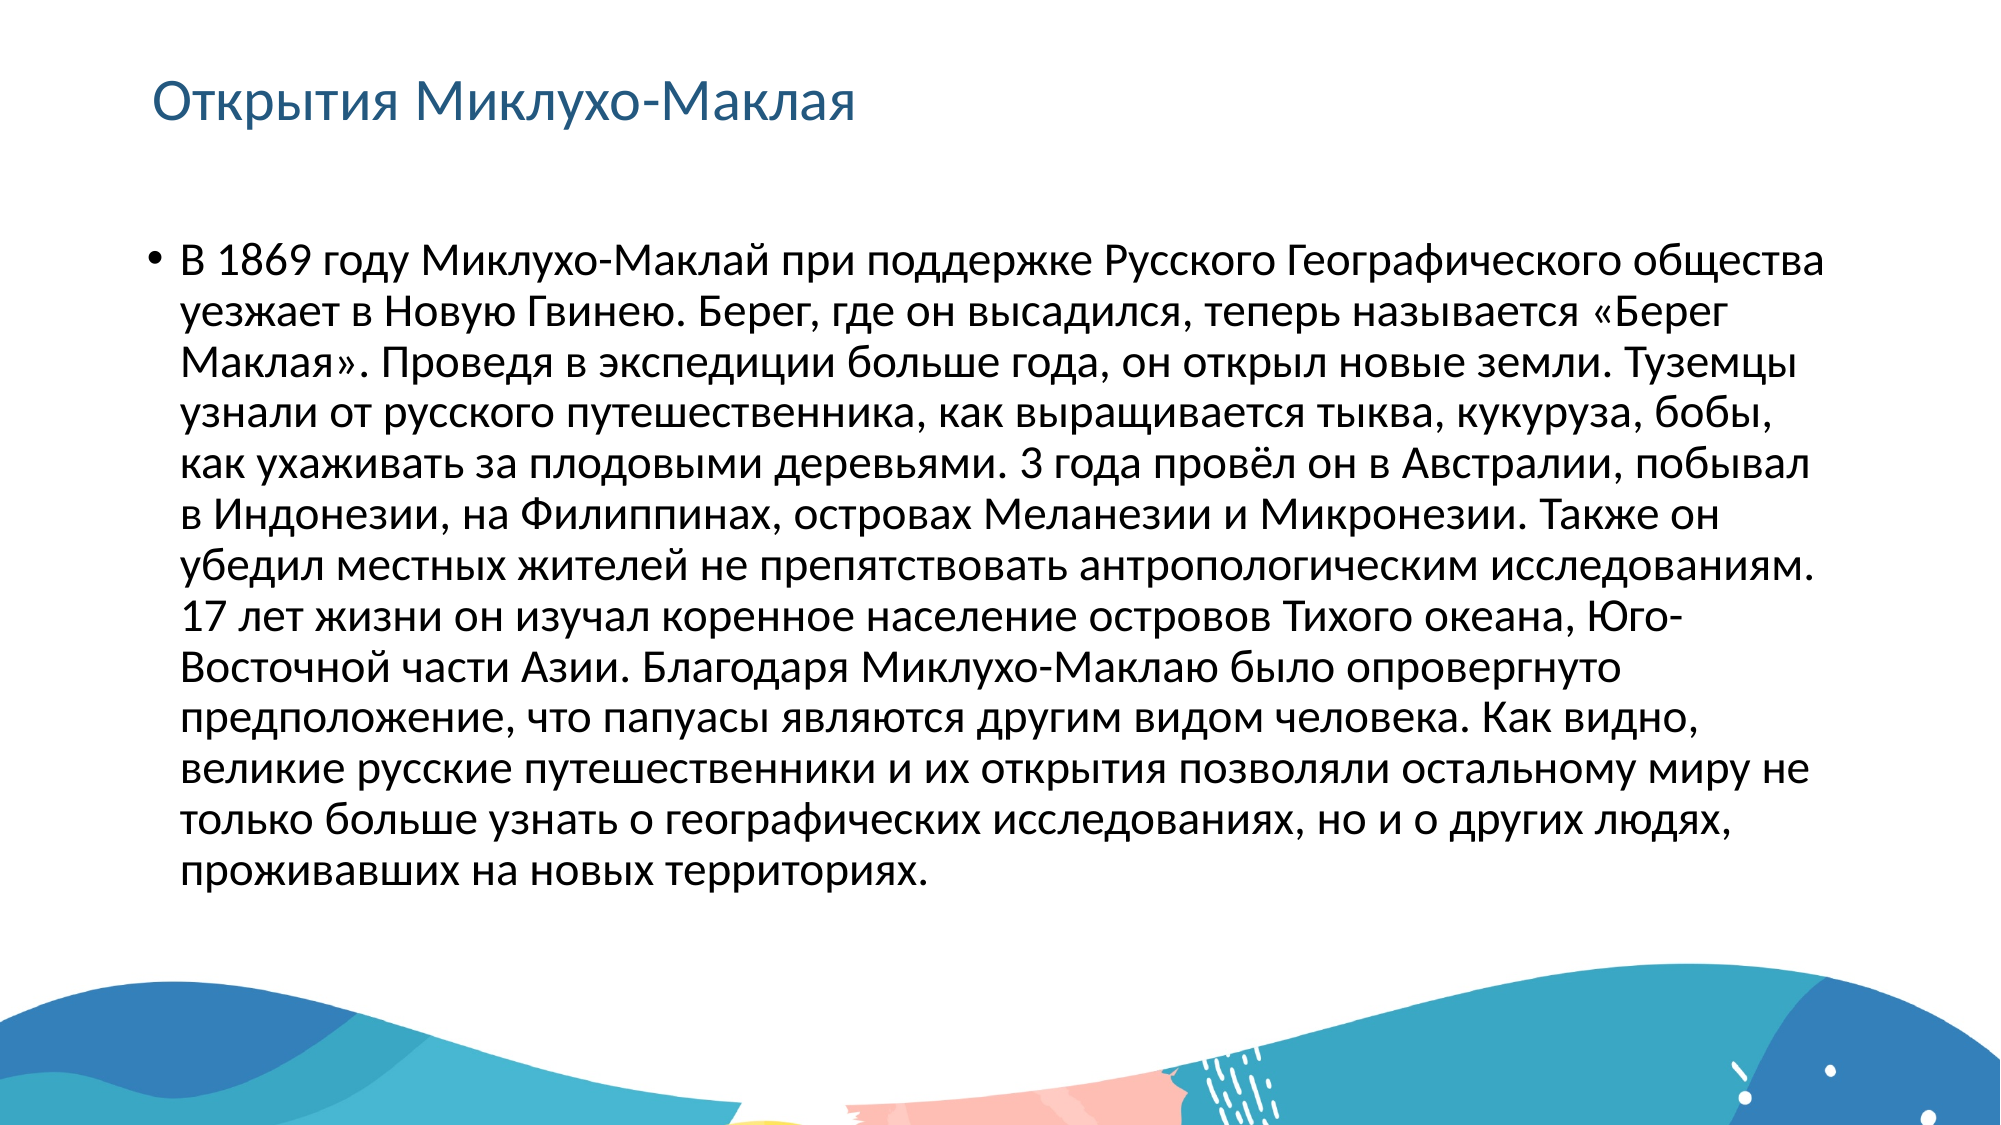

# Открытия Миклухо-Маклая
В 1869 году Миклухо-Маклай при поддержке Русского Географического общества уезжает в Новую Гвинею. Берег, где он высадился, теперь называется «Берег Маклая». Проведя в экспедиции больше года, он открыл новые земли. Туземцы узнали от русского путешественника, как выращивается тыква, кукуруза, бобы, как ухаживать за плодовыми деревьями. 3 года провёл он в Австралии, побывал в Индонезии, на Филиппинах, островах Меланезии и Микронезии. Также он убедил местных жителей не препятствовать антропологическим исследованиям. 17 лет жизни он изучал коренное население островов Тихого океана, Юго-Восточной части Азии. Благодаря Миклухо-Маклаю было опровергнуто предположение, что папуасы являются другим видом человека. Как видно, великие русские путешественники и их открытия позволяли остальному миру не только больше узнать о географических исследованиях, но и о других людях, проживавших на новых территориях.